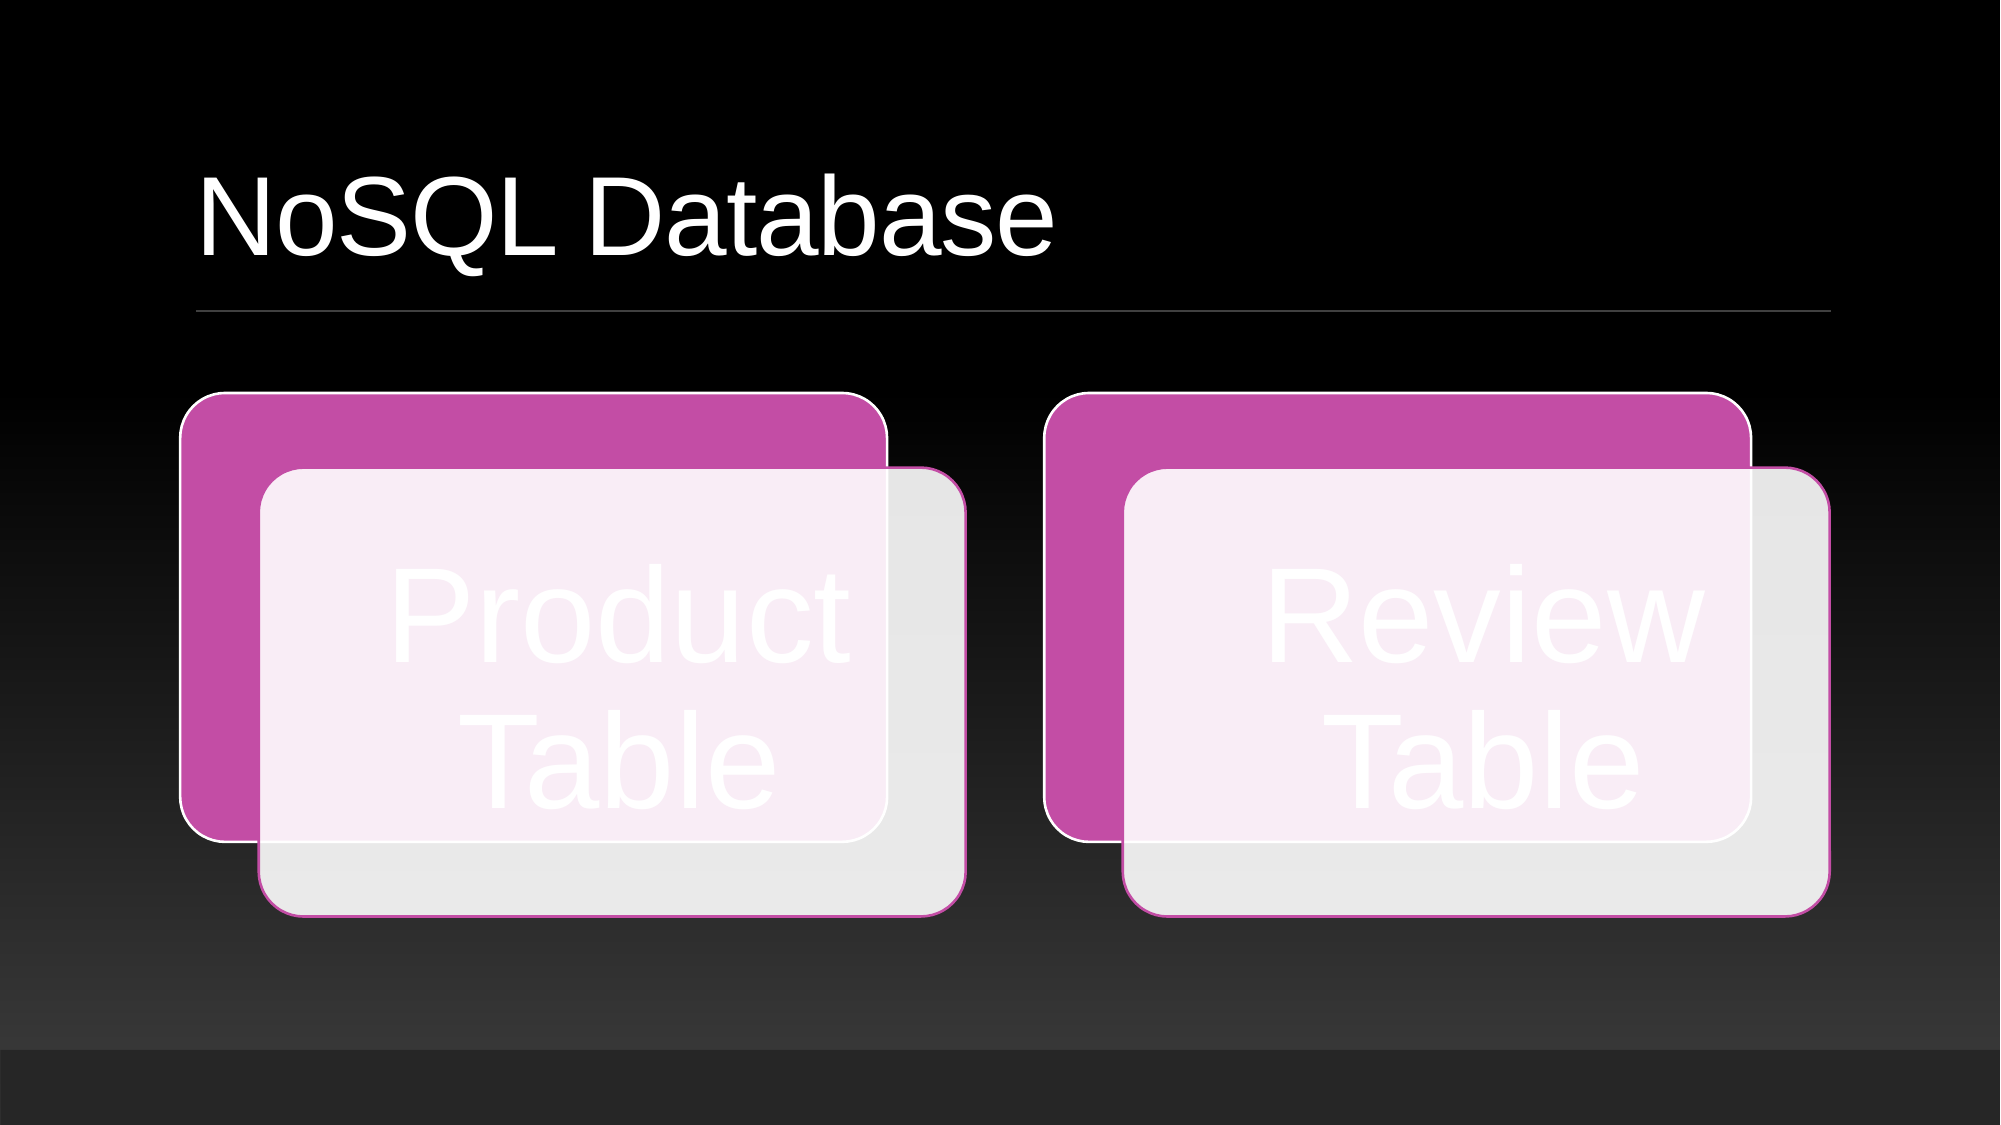

# NoSQL Database
Product Table
Review Table